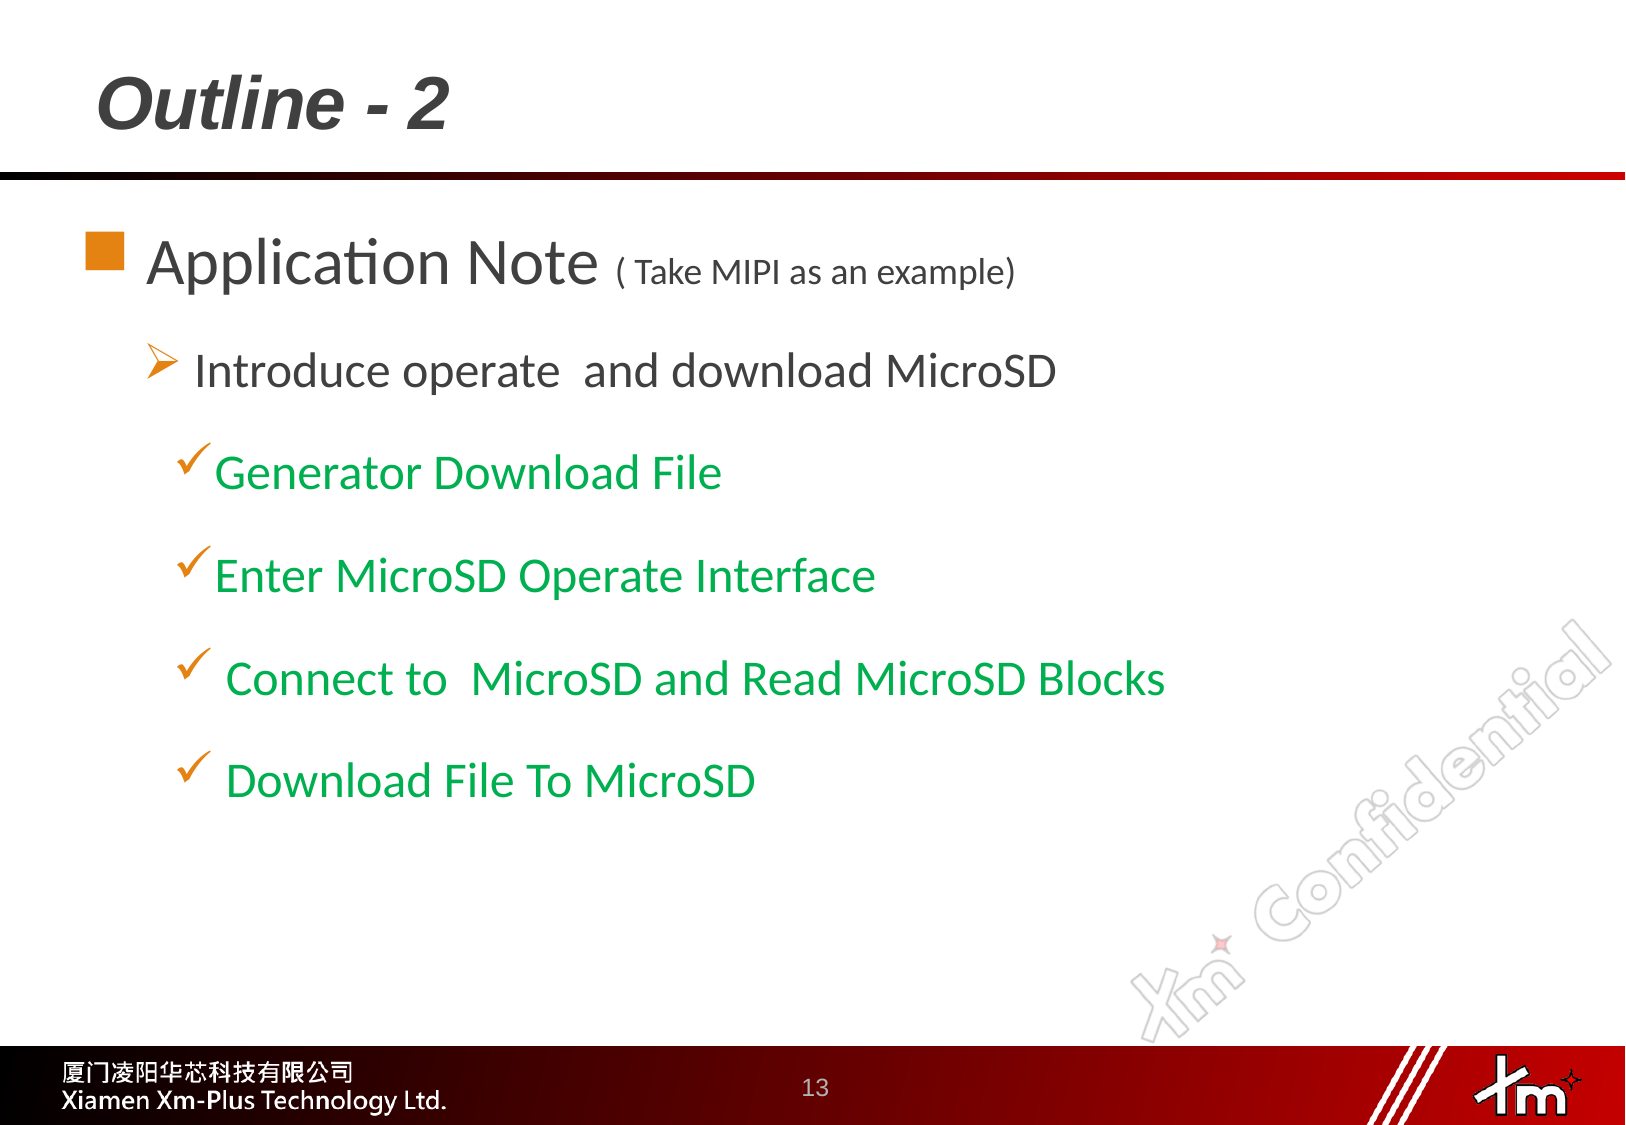

# Outline - 2
 Application Note ( Take MIPI as an example)
 Introduce operate  and download MicroSD
Generator Download File
Enter MicroSD Operate Interface
 Connect to  MicroSD and Read MicroSD Blocks
 Download File To MicroSD

13